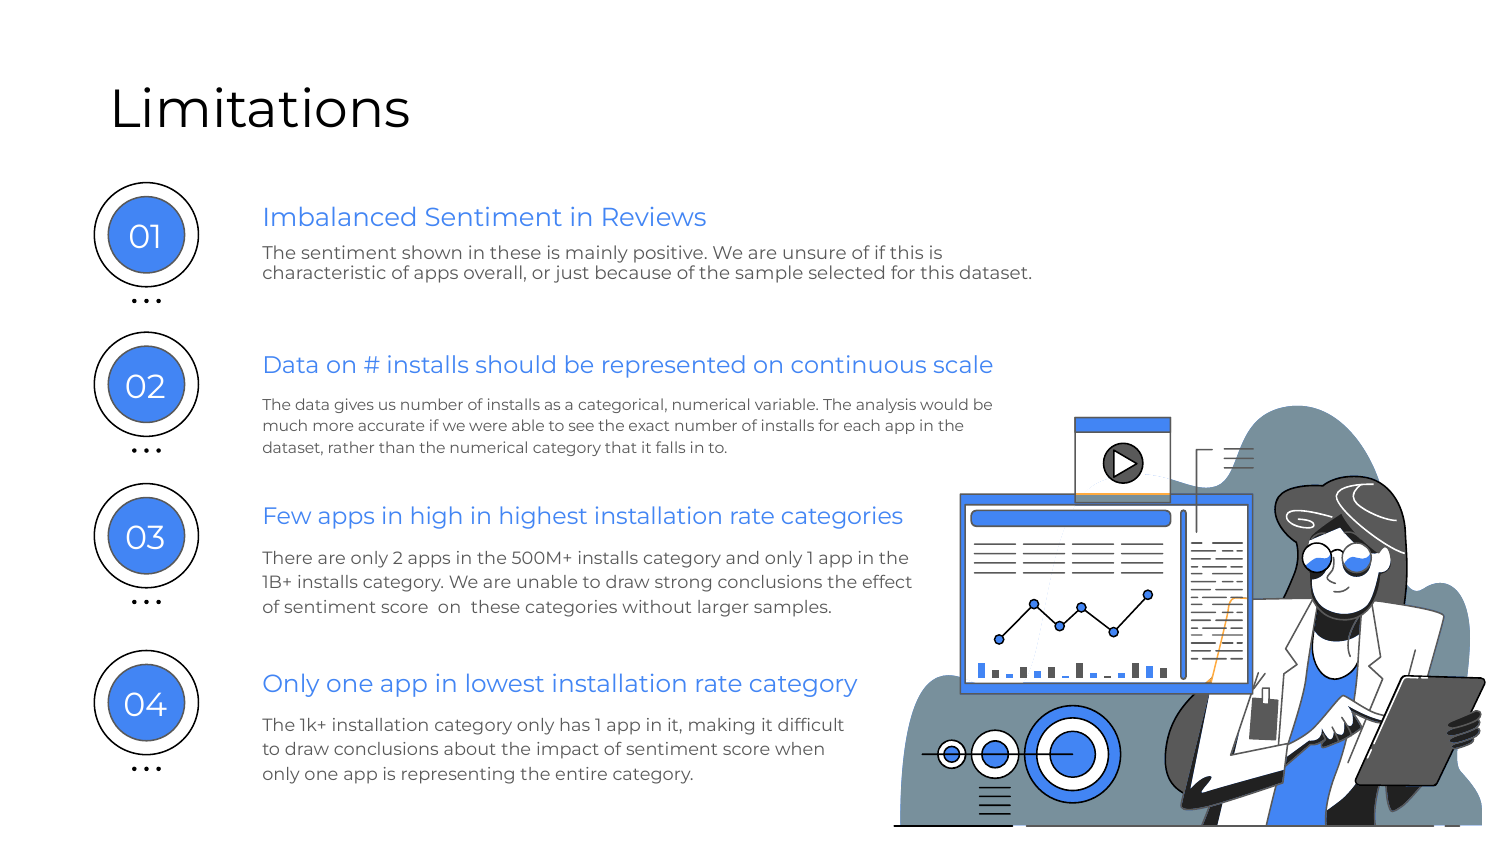

# Limitations
Imbalanced Sentiment in Reviews

01
The sentiment shown in these is mainly positive. We are unsure of if this is characteristic of apps overall, or just because of the sample selected for this dataset.
Data on # installs should be represented on continuous scale

02
The data gives us number of installs as a categorical, numerical variable. The analysis would be much more accurate if we were able to see the exact number of installs for each app in the dataset, rather than the numerical category that it falls in to.

Few apps in high in highest installation rate categories

03
There are only 2 apps in the 500M+ installs category and only 1 app in the 1B+ installs category. We are unable to draw strong conclusions the effect of sentiment score  on  these categories without larger samples.
Only one app in lowest installation rate category

04
The 1k+ installation category only has 1 app in it, making it difficult to draw conclusions about the impact of sentiment score when only one app is representing the entire category.